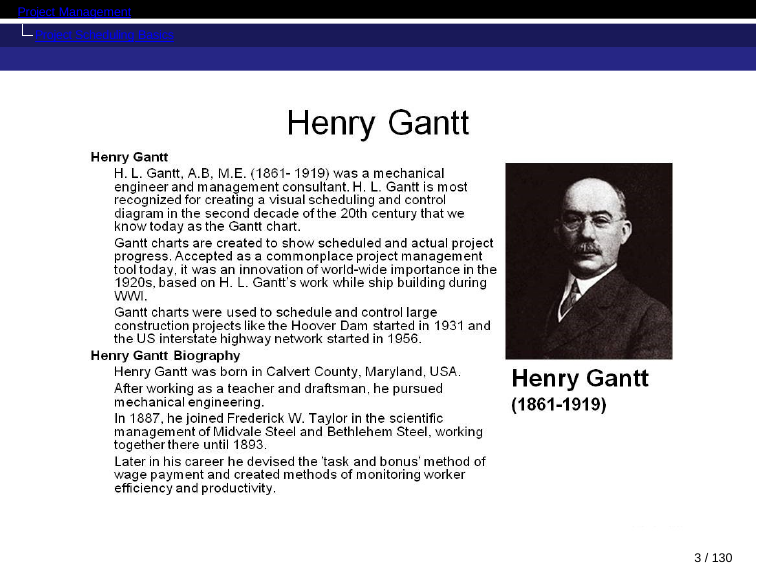

Project Management

Project Scheduling Basics

3 / 130